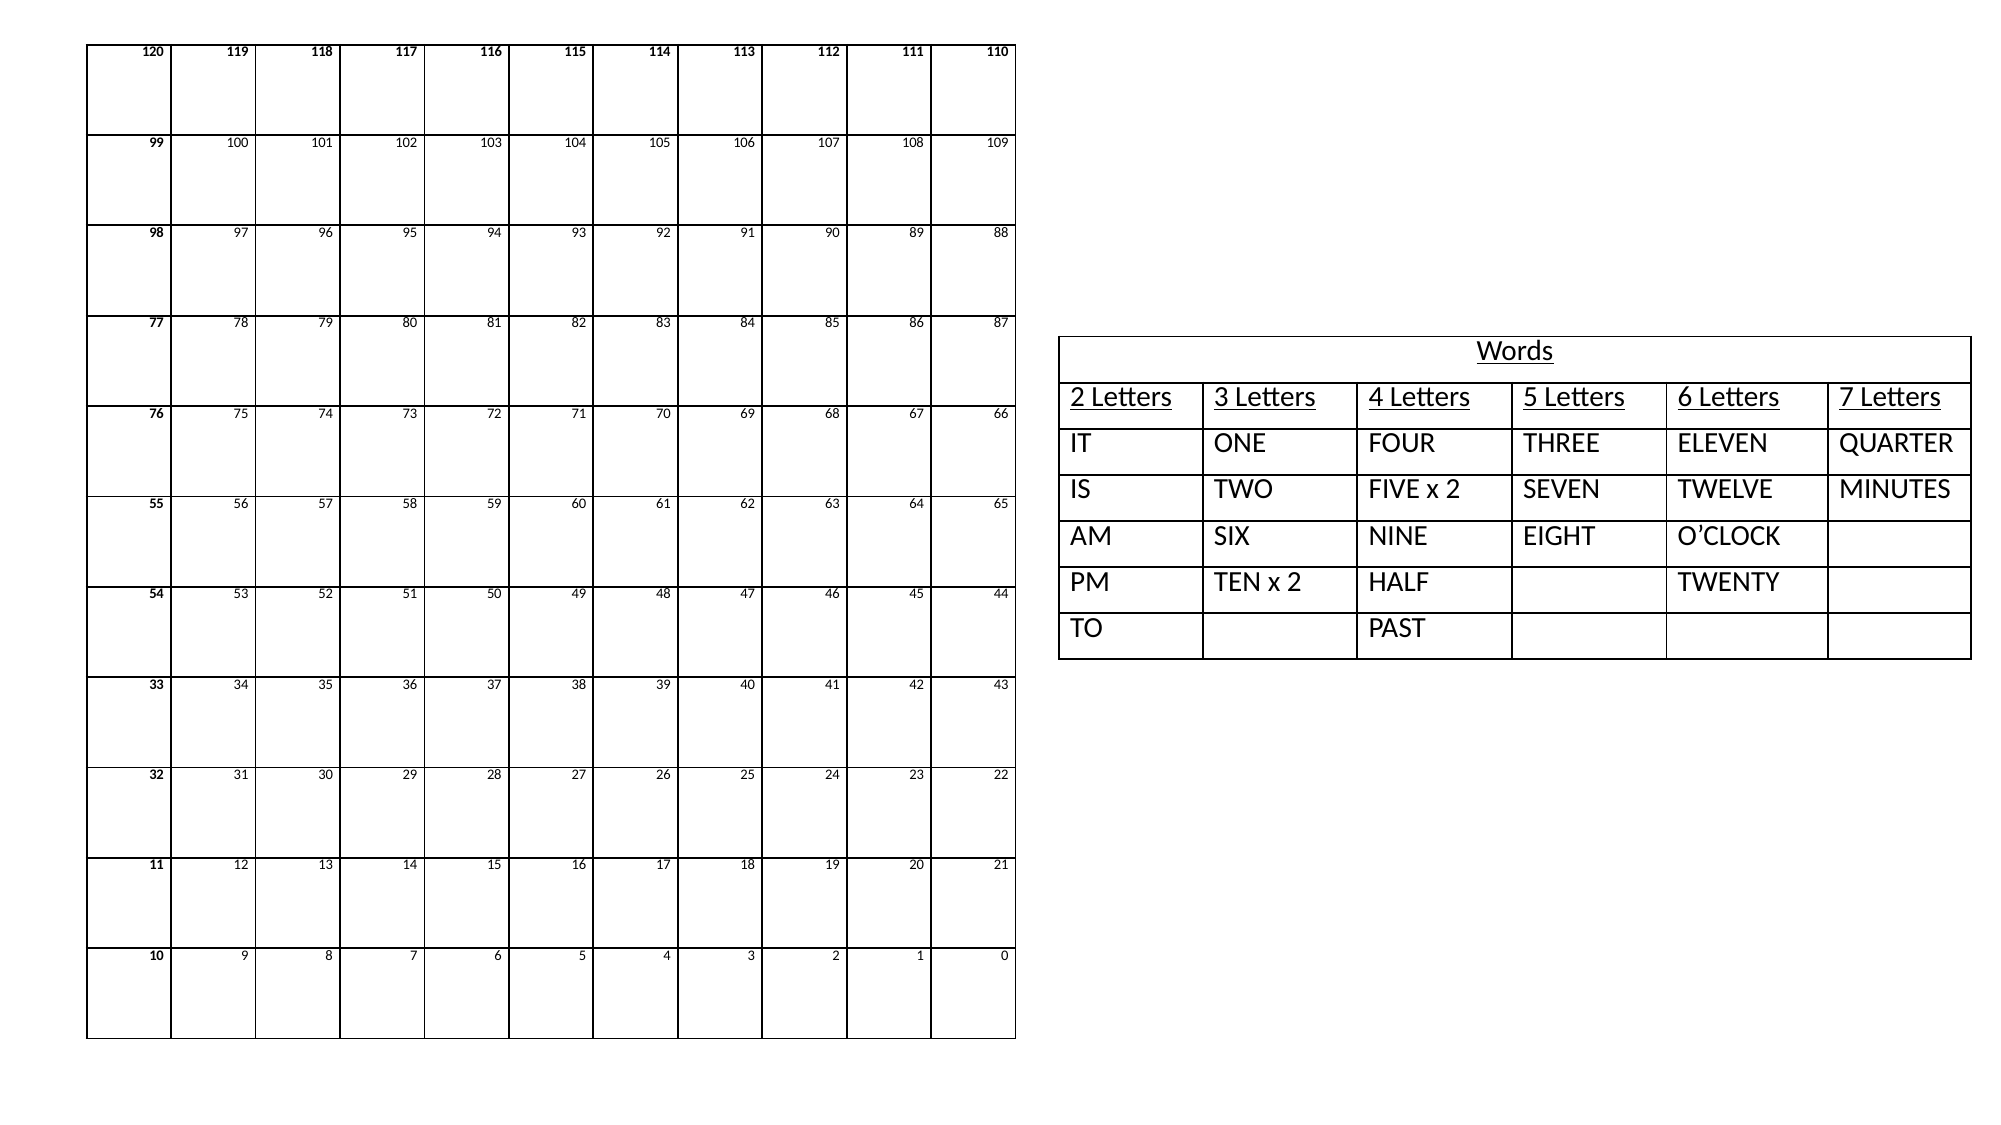

| 120 | 119 | 118 | 117 | 116 | 115 | 114 | 113 | 112 | 111 | 110 |
| --- | --- | --- | --- | --- | --- | --- | --- | --- | --- | --- |
| 99 | 100 | 101 | 102 | 103 | 104 | 105 | 106 | 107 | 108 | 109 |
| 98 | 97 | 96 | 95 | 94 | 93 | 92 | 91 | 90 | 89 | 88 |
| 77 | 78 | 79 | 80 | 81 | 82 | 83 | 84 | 85 | 86 | 87 |
| 76 | 75 | 74 | 73 | 72 | 71 | 70 | 69 | 68 | 67 | 66 |
| 55 | 56 | 57 | 58 | 59 | 60 | 61 | 62 | 63 | 64 | 65 |
| 54 | 53 | 52 | 51 | 50 | 49 | 48 | 47 | 46 | 45 | 44 |
| 33 | 34 | 35 | 36 | 37 | 38 | 39 | 40 | 41 | 42 | 43 |
| 32 | 31 | 30 | 29 | 28 | 27 | 26 | 25 | 24 | 23 | 22 |
| 11 | 12 | 13 | 14 | 15 | 16 | 17 | 18 | 19 | 20 | 21 |
| 10 | 9 | 8 | 7 | 6 | 5 | 4 | 3 | 2 | 1 | 0 |
| Words |  |  |  |  |  |
| --- | --- | --- | --- | --- | --- |
| 2 Letters | 3 Letters | 4 Letters | 5 Letters | 6 Letters | 7 Letters |
| IT | ONE | FOUR | THREE | ELEVEN | QUARTER |
| IS | TWO | FIVE x 2 | SEVEN | TWELVE | MINUTES |
| AM | SIX | NINE | EIGHT | O’CLOCK |  |
| PM | TEN x 2 | HALF |  | TWENTY |  |
| TO |  | PAST |  |  |  |